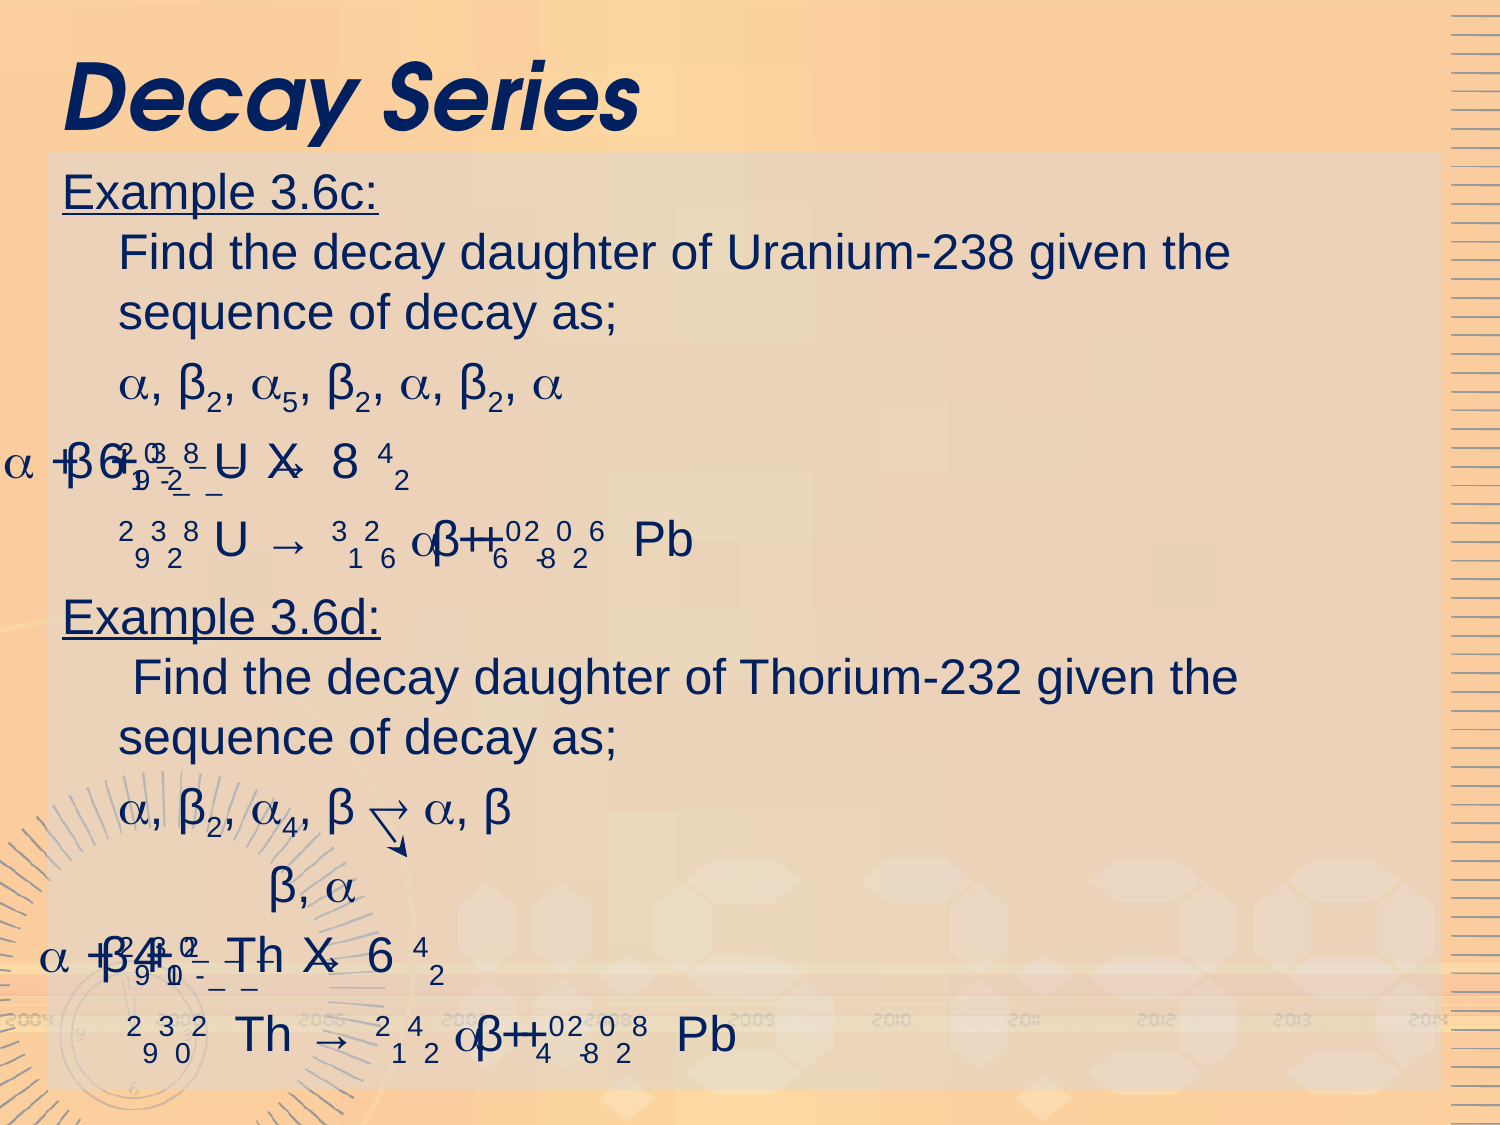

# Decay Series
Example 3.6c:
Find the decay daughter of Uranium-238 given the sequence of decay as;
	α, β2, α5, β2, α, β2, α
	29328 U → 8 42                                    α + 6 0-      1                  β + _____  X
	29328 U → 3126 α + 0 -         6                 β + 28026  Pb
Example 3.6d:
 Find the decay daughter of Thorium-232 given the sequence of decay as;
	α, β2, α4, β → α, β
		β, α
	29302  Th → 6 42                                    α + 4 0-      1                  β + _____  X
	 29302  Th → 2142 α + 0 -         4                 β + 28028  Pb